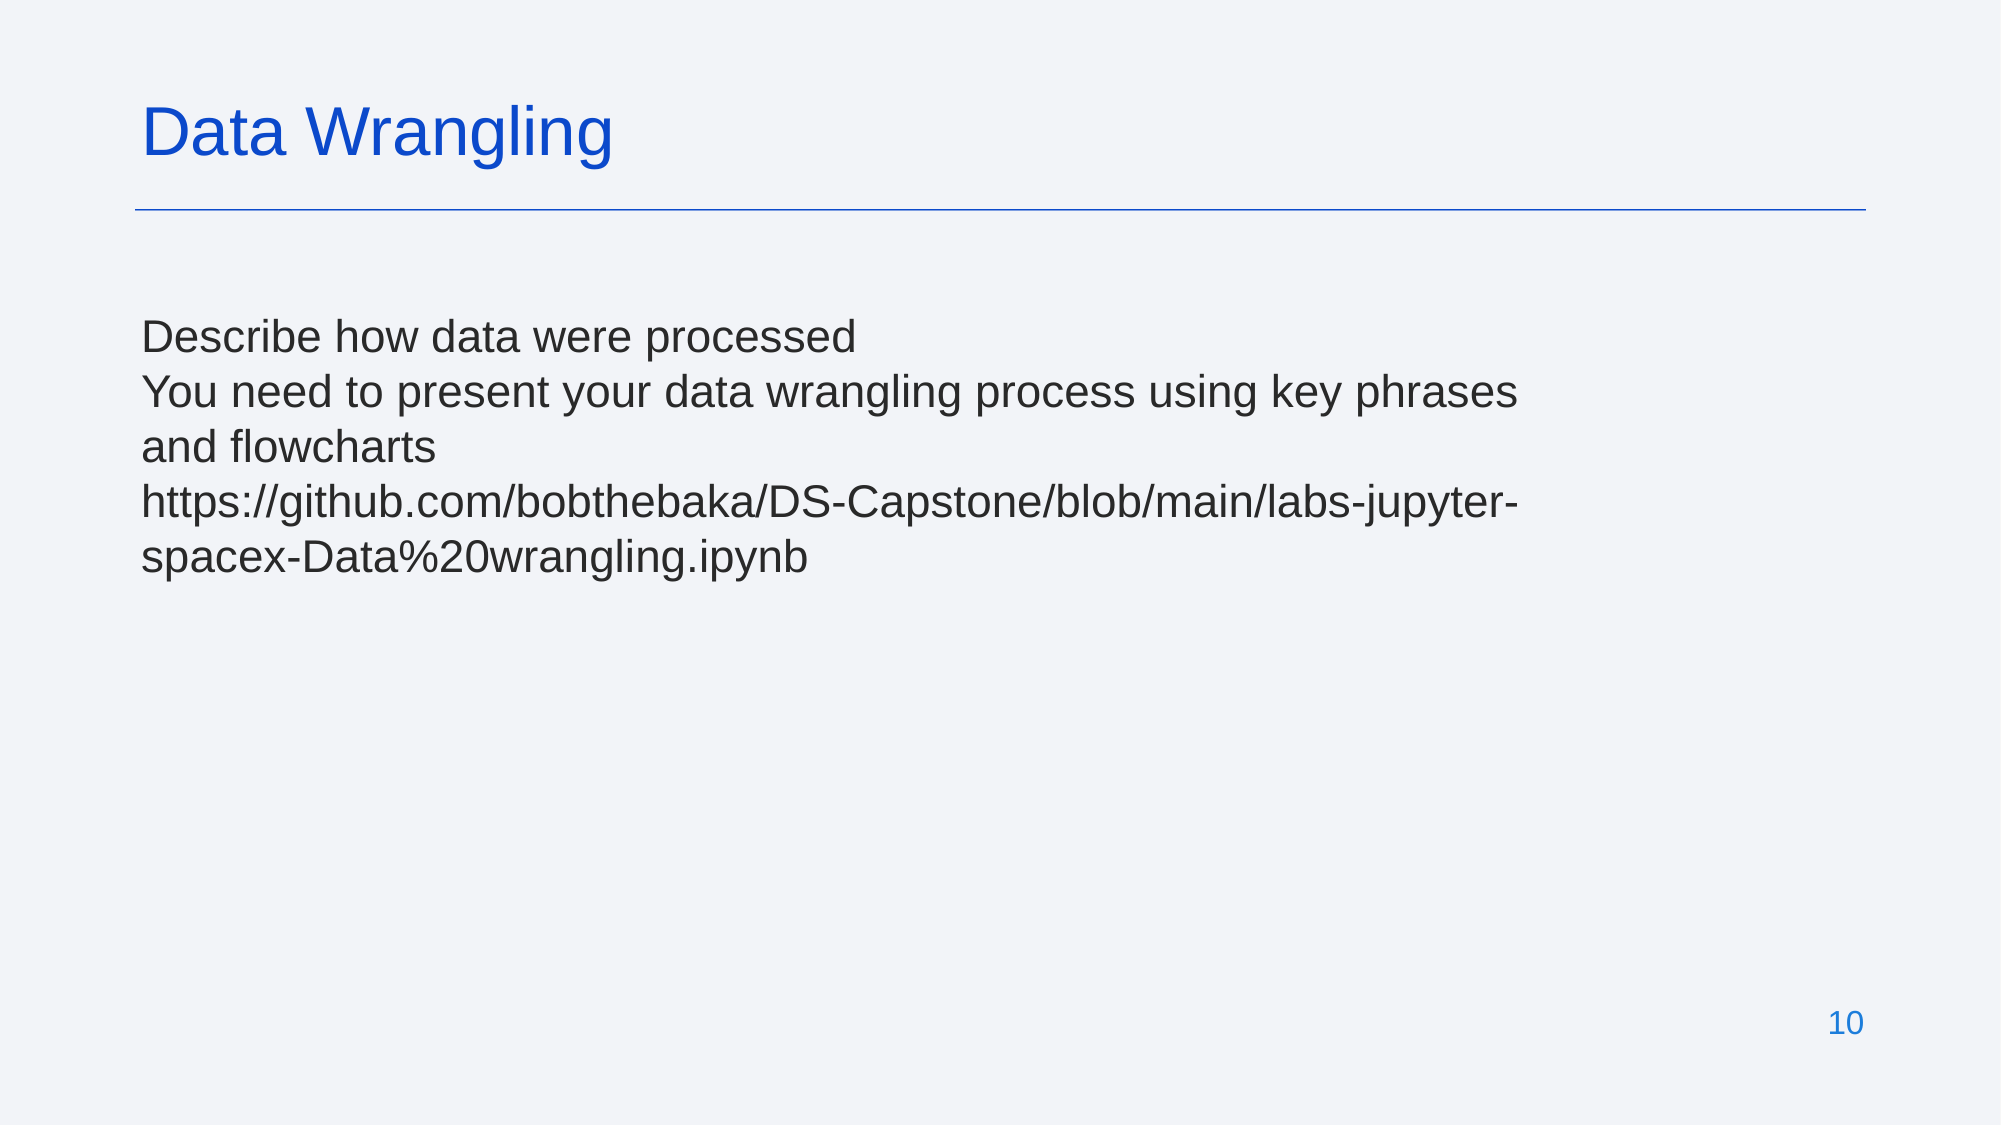

Data Wrangling
Describe how data were processed
You need to present your data wrangling process using key phrases and flowcharts
https://github.com/bobthebaka/DS-Capstone/blob/main/labs-jupyter-spacex-Data%20wrangling.ipynb

10